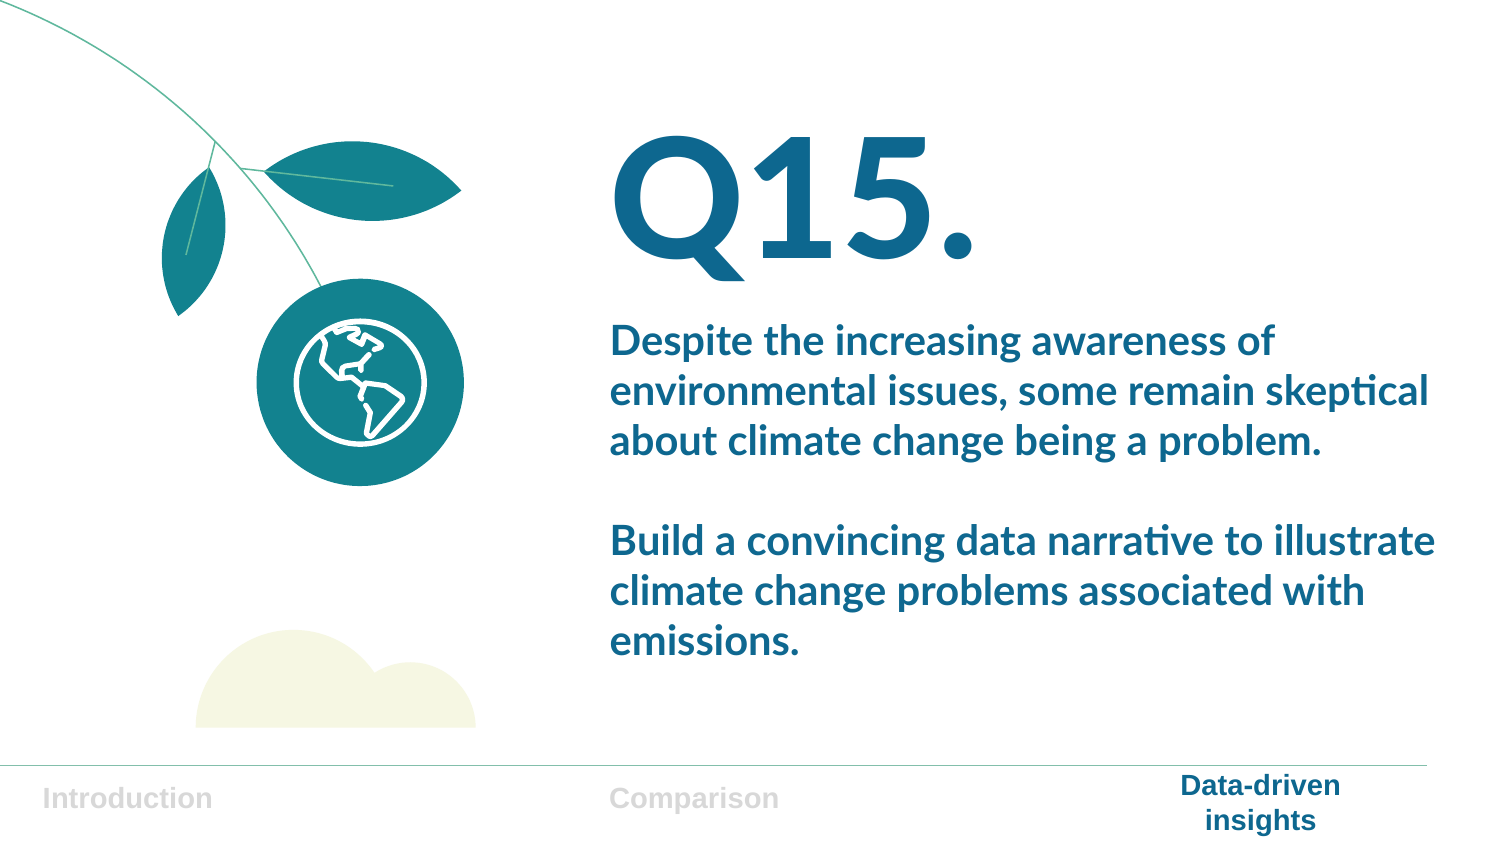

Q15.

# Despite the increasing awareness of environmental issues, some remain skeptical about climate change being a problem.

Build a convincing data narrative to illustrate climate change problems associated with emissions.